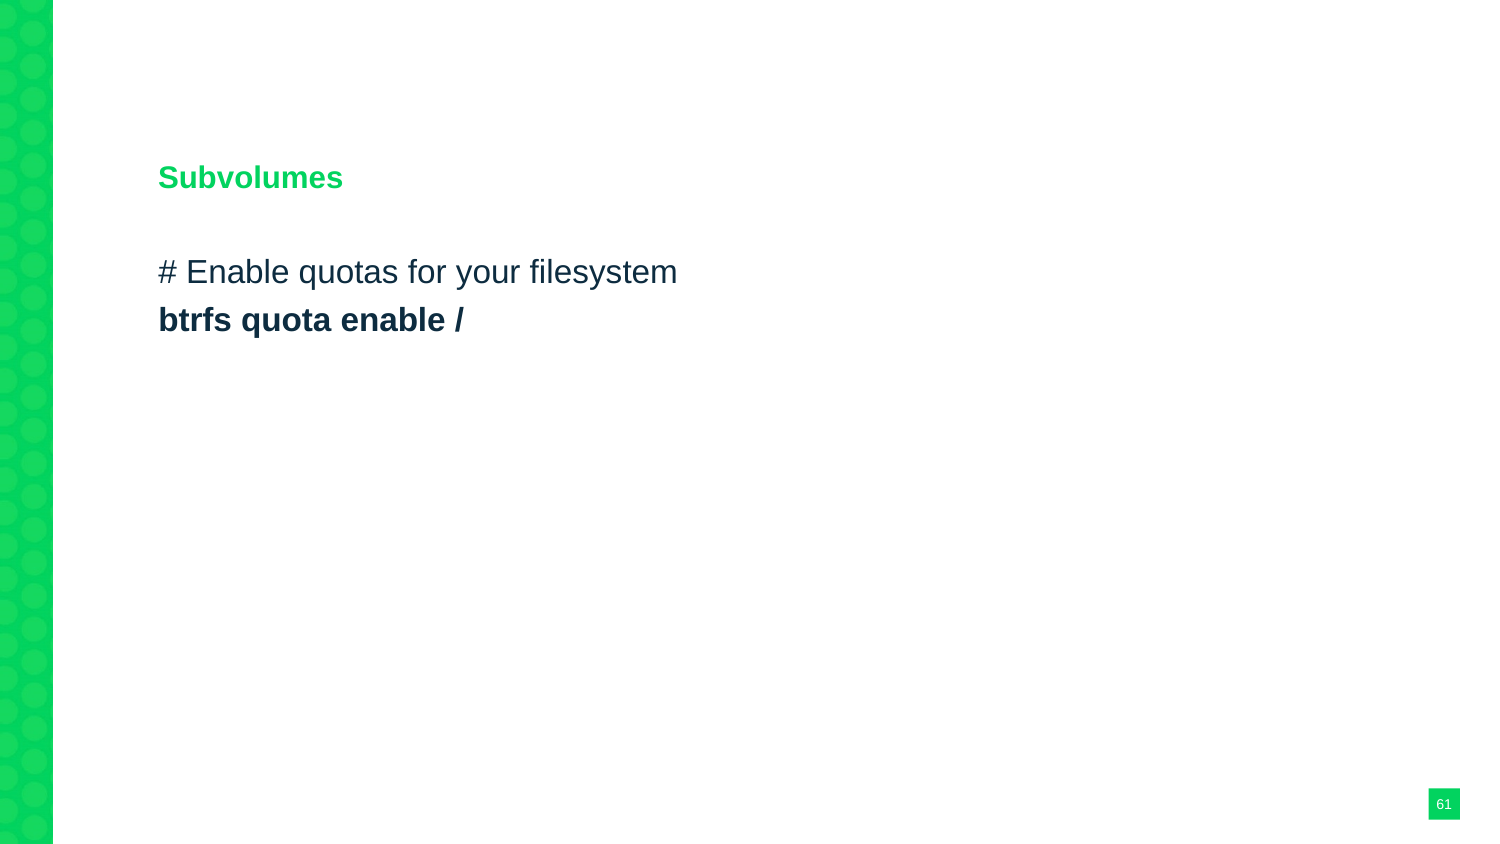

Advanced Features
Subvolumes
# Enable quotas for your filesystem
btrfs quota enable /

61